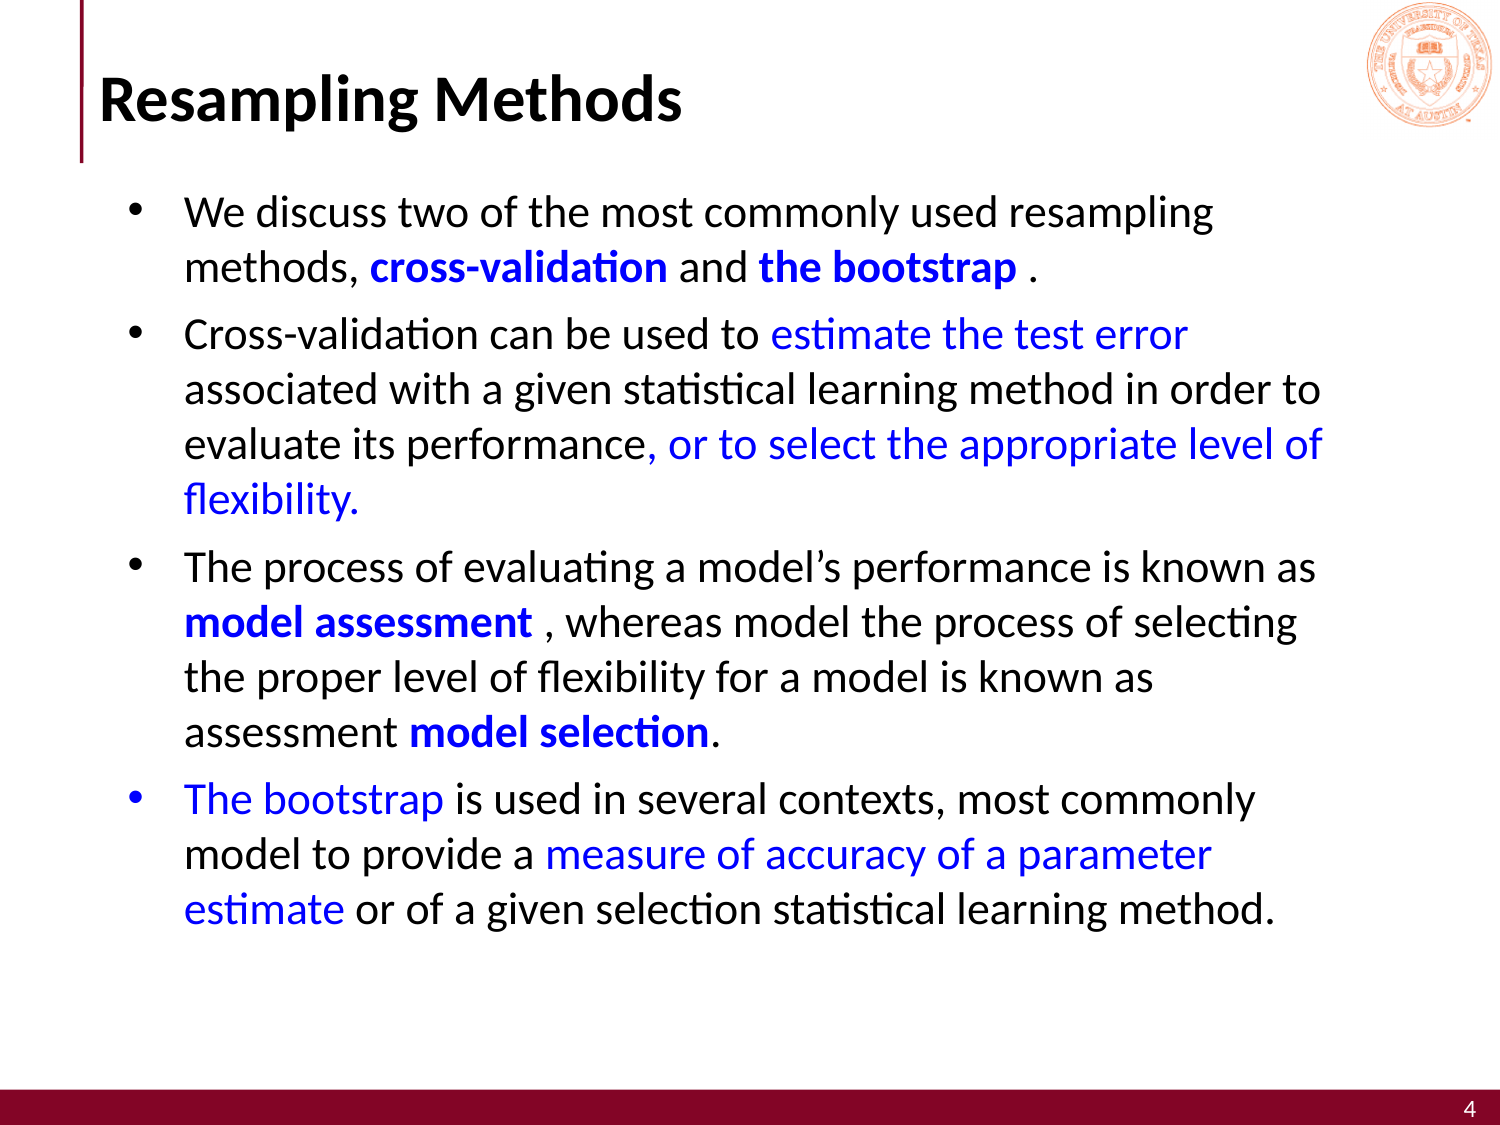

# Resampling Methods
We discuss two of the most commonly used resampling methods, cross-validation and the bootstrap .
Cross-validation can be used to estimate the test error associated with a given statistical learning method in order to evaluate its performance, or to select the appropriate level of flexibility.
The process of evaluating a model’s performance is known as model assessment , whereas model the process of selecting the proper level of flexibility for a model is known as assessment model selection.
The bootstrap is used in several contexts, most commonly model to provide a measure of accuracy of a parameter estimate or of a given selection statistical learning method.
4